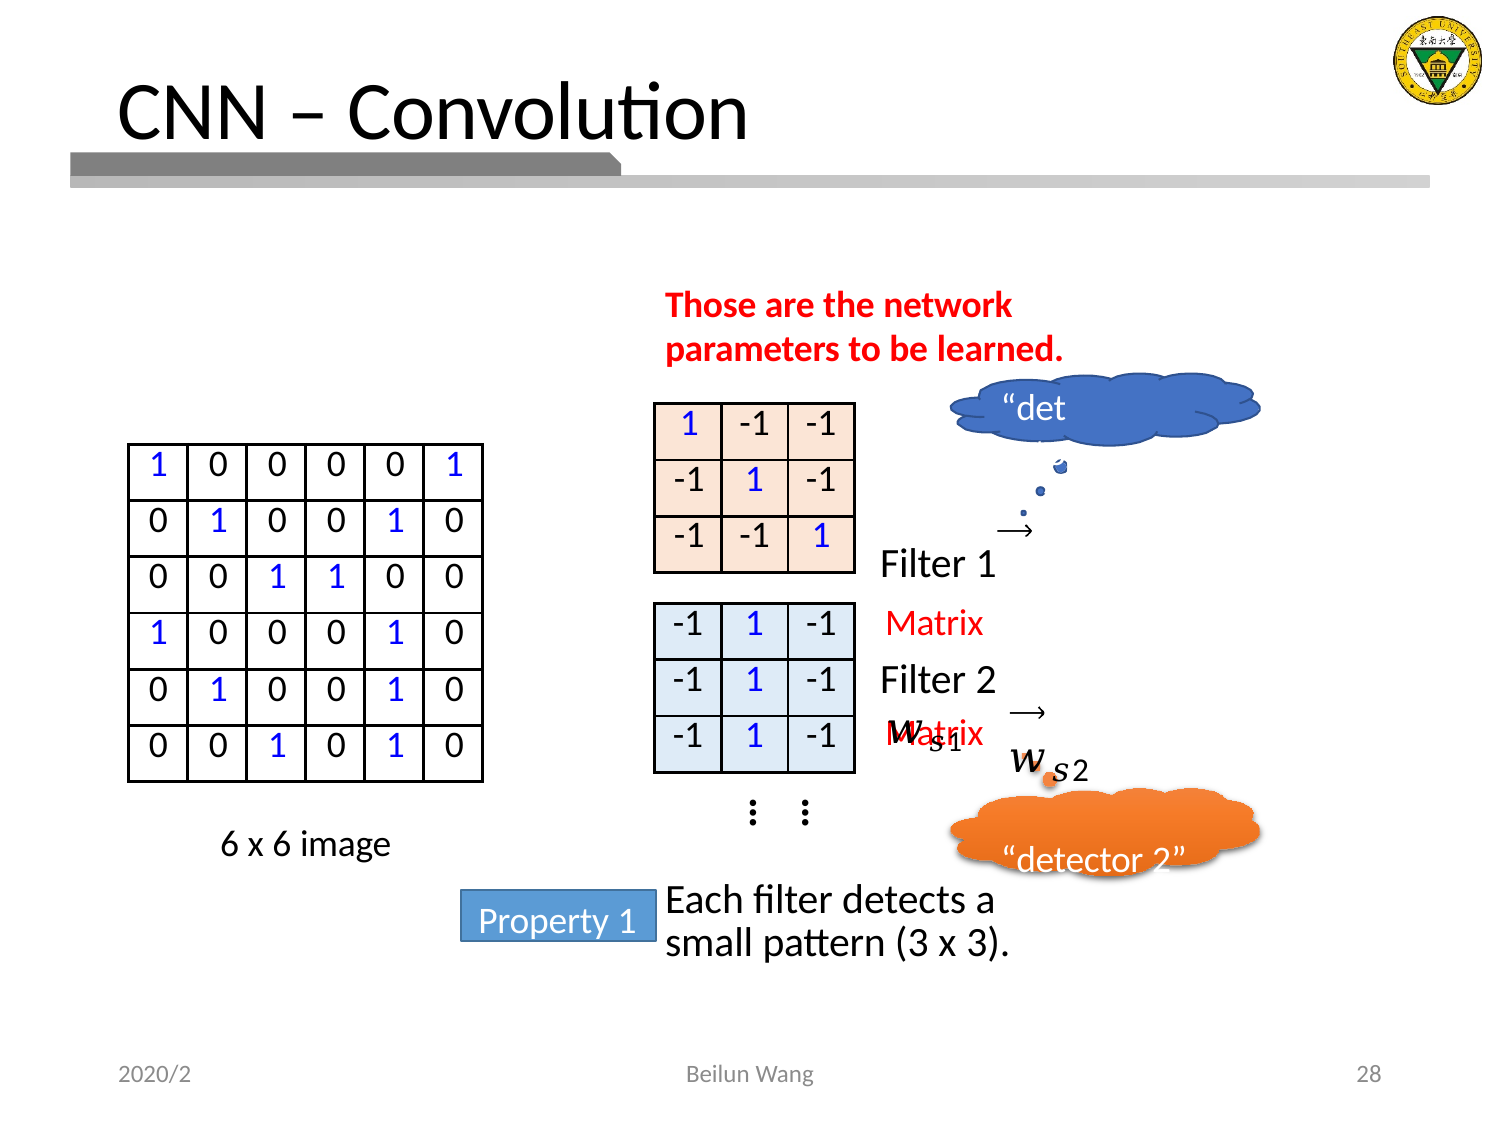

# CNN – Convolution
Those are the network  parameters to be learned.
“detector 1”
Filter 1
Matrix	𝑤𝑠1

| 1 | -1 | -1 |
| --- | --- | --- |
| -1 | 1 | -1 |
| -1 | -1 | 1 |
| 1 | 0 | 0 | 0 | 0 | 1 |
| --- | --- | --- | --- | --- | --- |
| 0 | 1 | 0 | 0 | 1 | 0 |
| 0 | 0 | 1 | 1 | 0 | 0 |
| 1 | 0 | 0 | 0 | 1 | 0 |
| 0 | 1 | 0 | 0 | 1 | 0 |
| 0 | 0 | 1 | 0 | 1 | 0 |

| -1 | 1 | -1 |
| --- | --- | --- |
| -1 | 1 | -1 |
| -1 | 1 | -1 |
Filter 2
Matrix
𝑤𝑠2
“detector 2”

…
…
6 x 6 image
Each filter detects a small pattern (3 x 3).
Property 1
2020/2
Beilun Wang
28